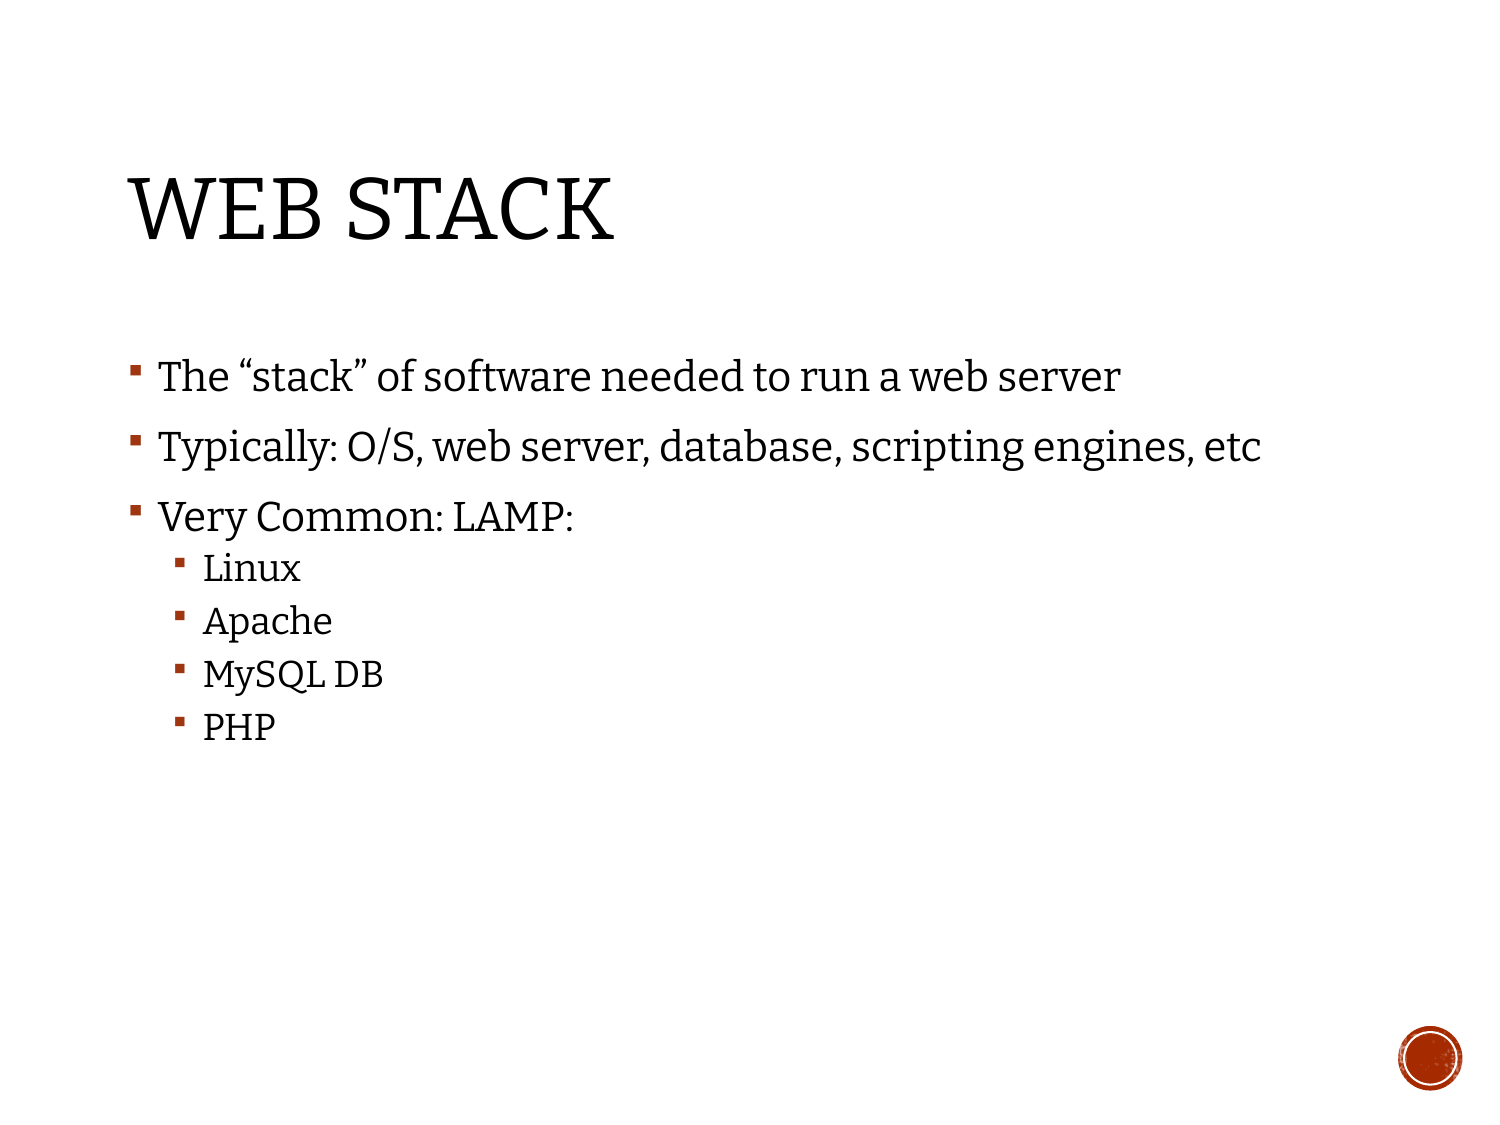

# Web Stack
The “stack” of software needed to run a web server
Typically: O/S, web server, database, scripting engines, etc
Very Common: LAMP:
Linux
Apache
MySQL DB
PHP